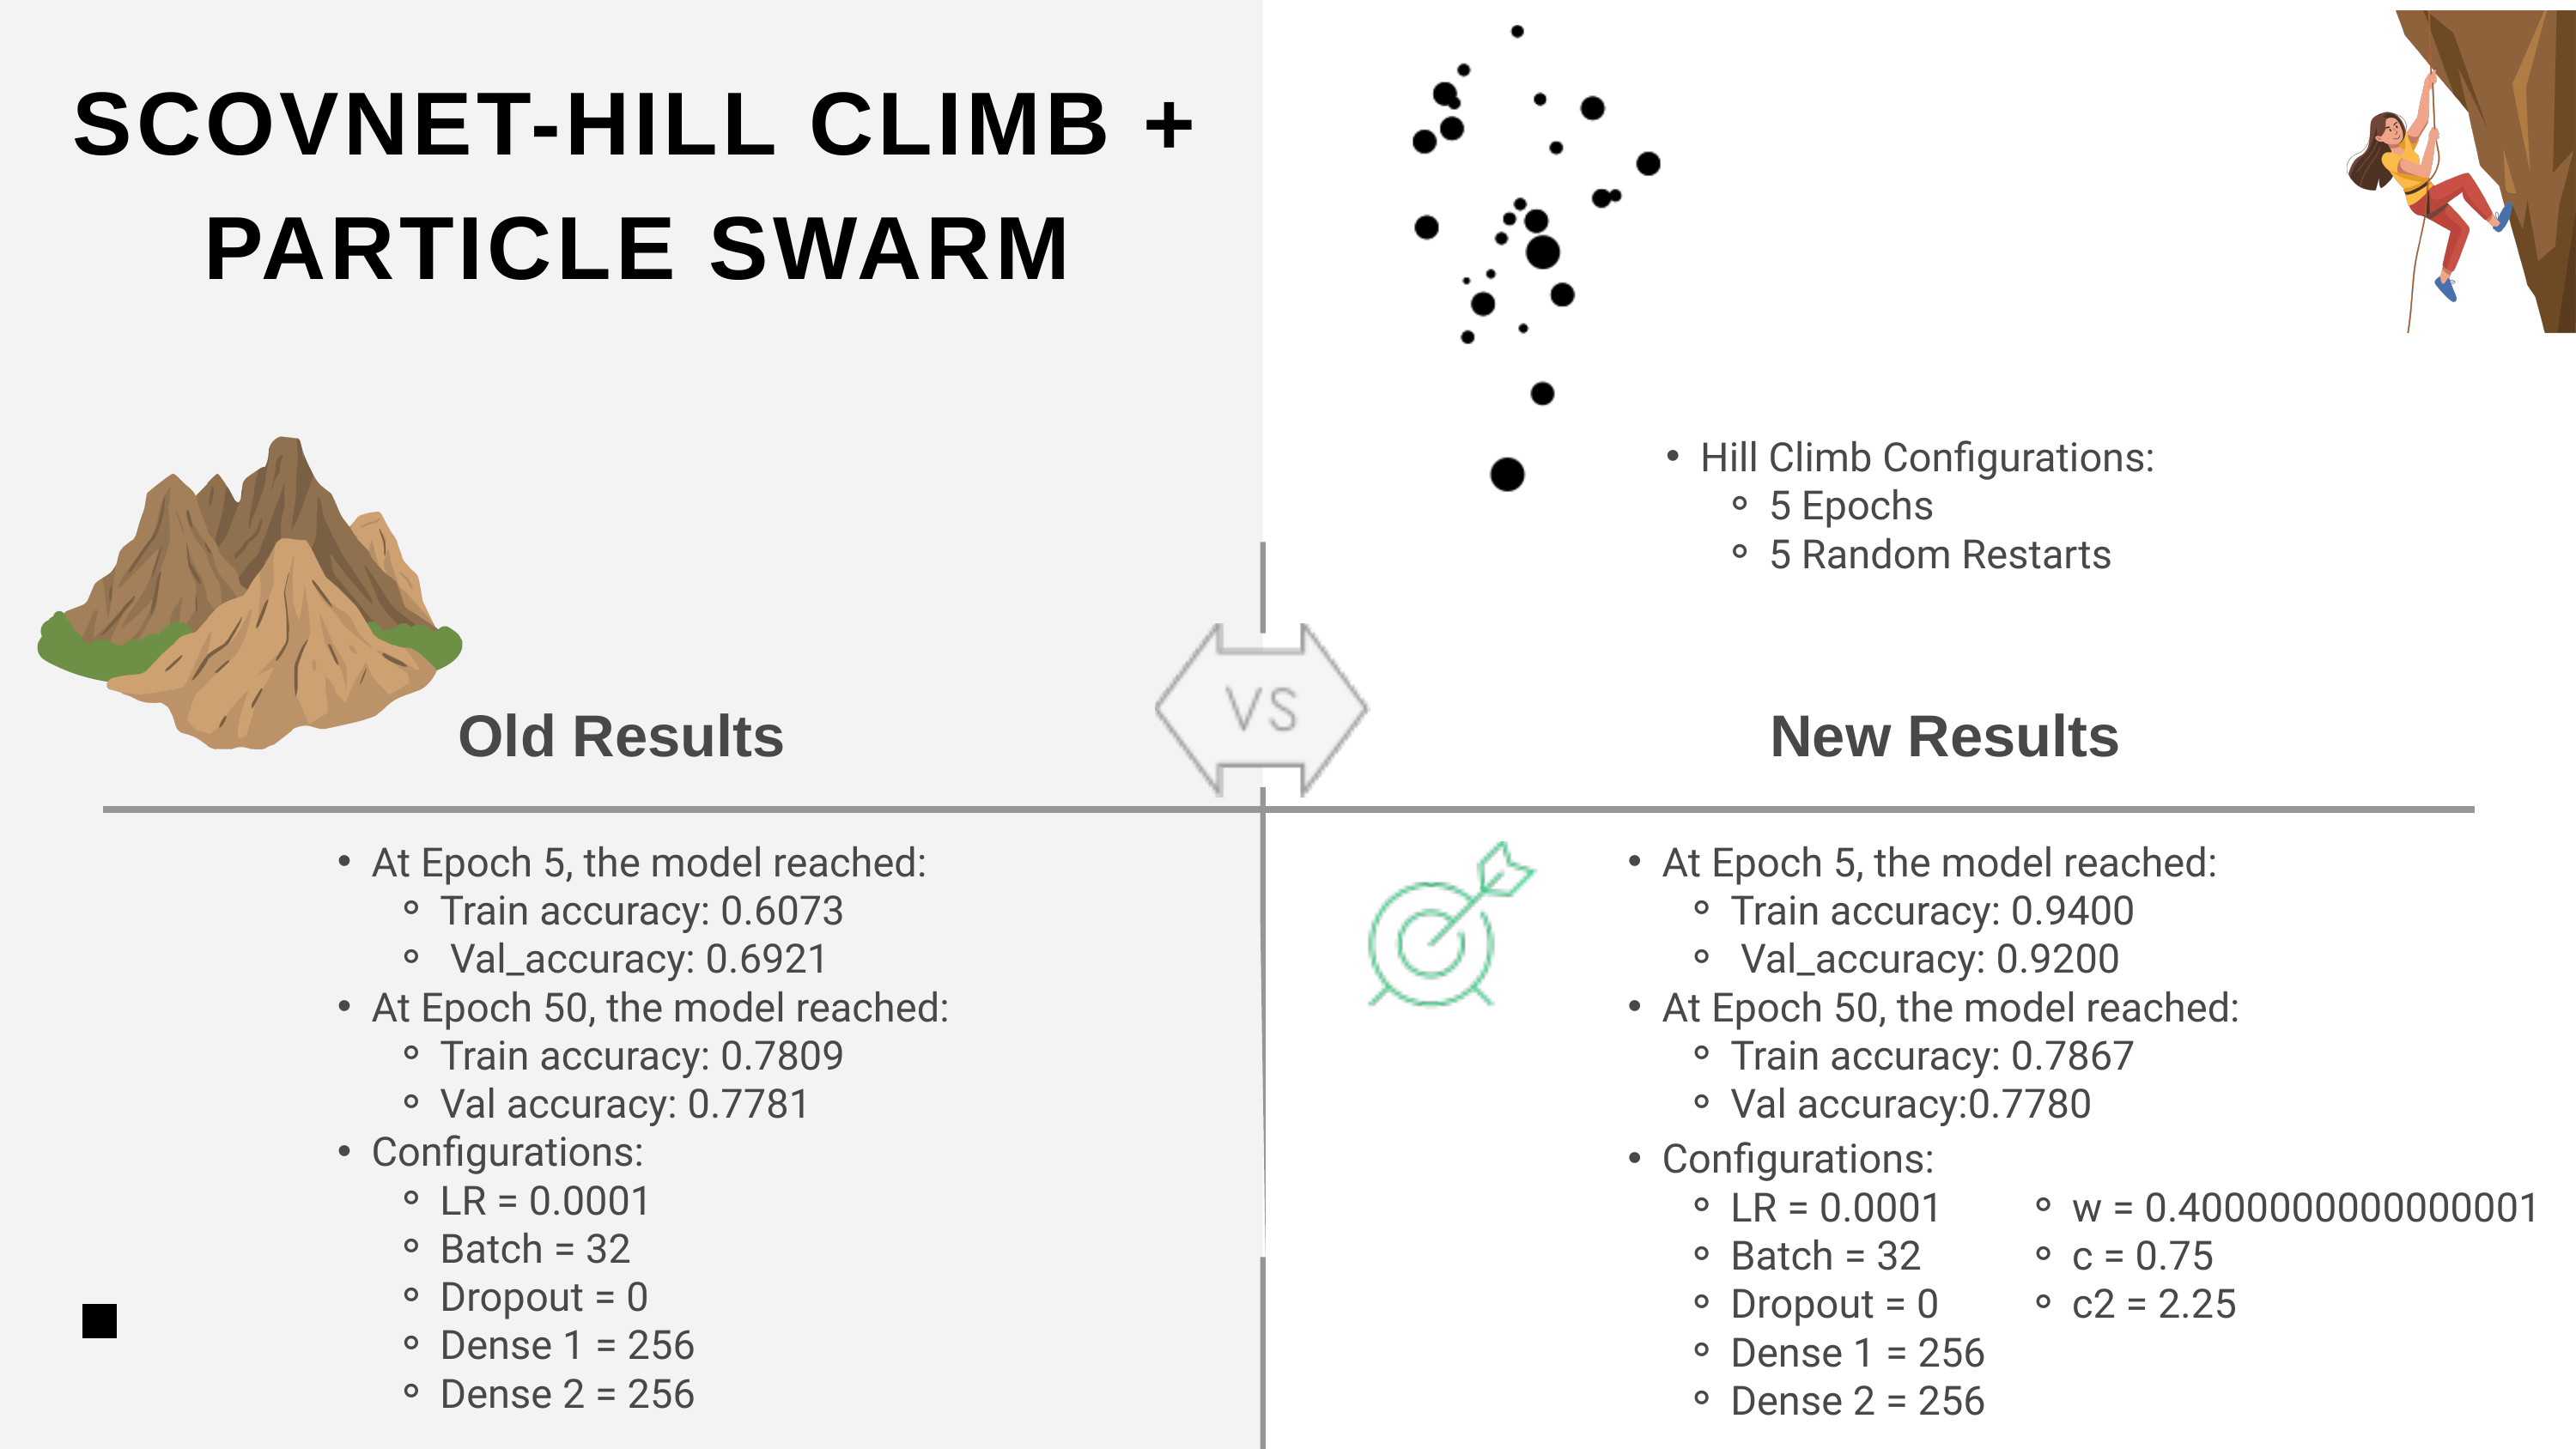

SCOVNET-HILL CLIMB + PARTICLE SWARM

Hill Climb Configurations:
5 Epochs
5 Random Restarts

Old Results

New Results

At Epoch 5, the model reached:
Train accuracy: 0.6073
 Val_accuracy: 0.6921
At Epoch 50, the model reached:
Train accuracy: 0.7809
Val accuracy: 0.7781
Configurations:
LR = 0.0001
Batch = 32
Dropout = 0
Dense 1 = 256
Dense 2 = 256

At Epoch 5, the model reached:
Train accuracy: 0.9400
 Val_accuracy: 0.9200
At Epoch 50, the model reached:
Train accuracy: 0.7867
Val accuracy:0.7780

Configurations:
LR = 0.0001
Batch = 32
Dropout = 0
Dense 1 = 256
Dense 2 = 256

w = 0.4000000000000001
c = 0.75
c2 = 2.25